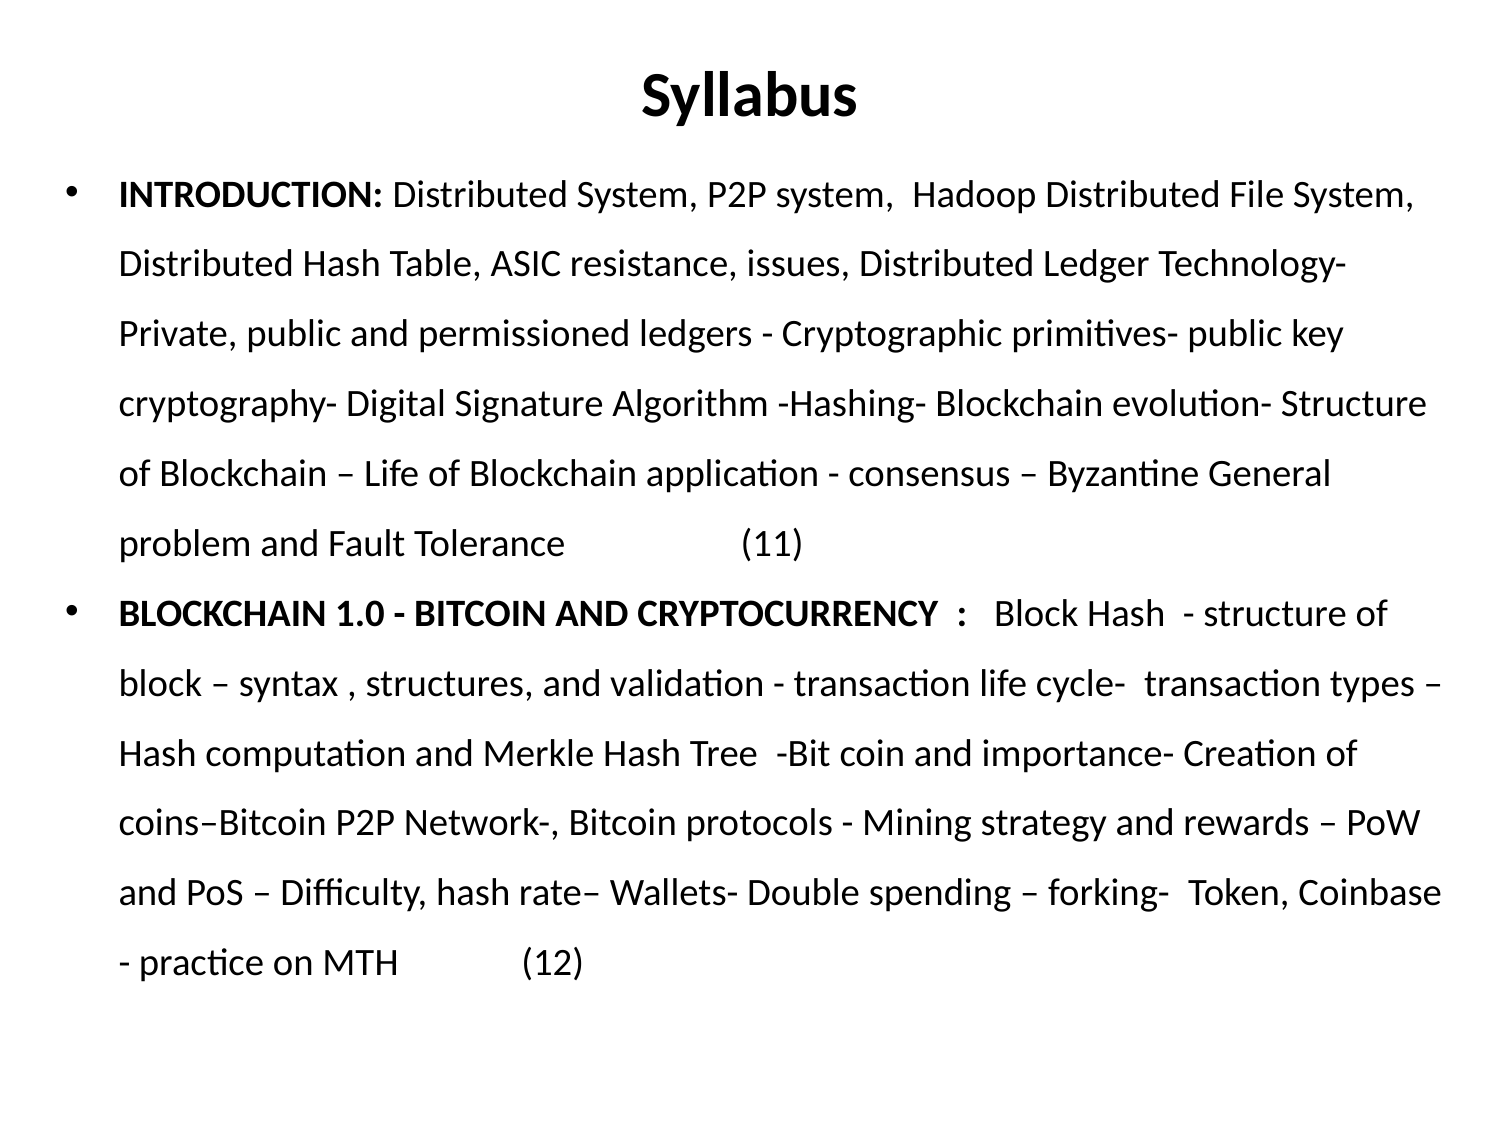

# Syllabus
INTRODUCTION: Distributed System, P2P system,  Hadoop Distributed File System, Distributed Hash Table, ASIC resistance, issues, Distributed Ledger Technology- Private, public and permissioned ledgers - Cryptographic primitives- public key cryptography- Digital Signature Algorithm -Hashing- Blockchain evolution- Structure of Blockchain – Life of Blockchain application - consensus – Byzantine General problem and Fault Tolerance                    (11)
BLOCKCHAIN 1.0 - BITCOIN AND CRYPTOCURRENCY  :   Block Hash  - structure of block – syntax , structures, and validation - transaction life cycle-  transaction types – Hash computation and Merkle Hash Tree  -Bit coin and importance- Creation of coins–Bitcoin P2P Network-, Bitcoin protocols - Mining strategy and rewards – PoW and PoS – Difficulty, hash rate– Wallets- Double spending – forking-  Token, Coinbase - practice on MTH              (12)